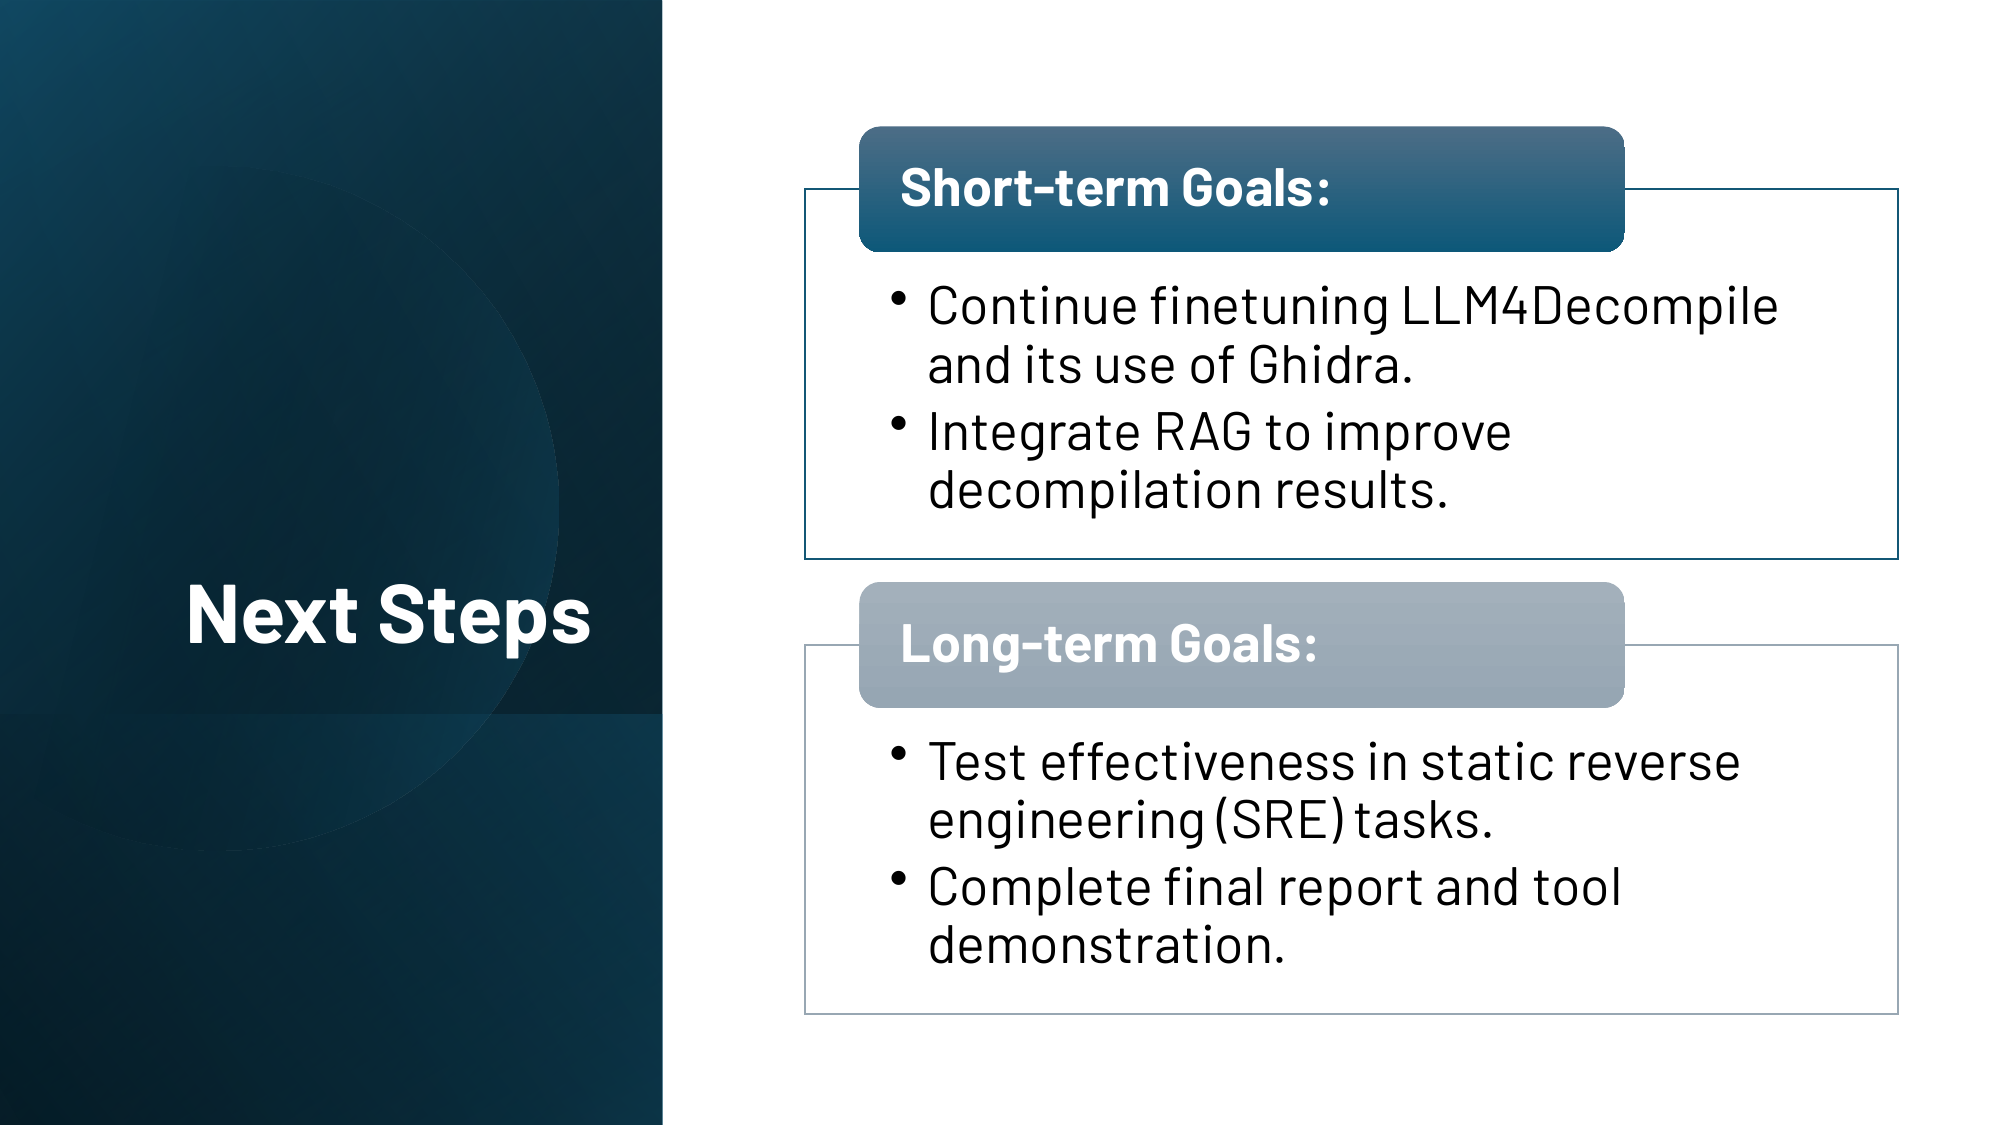

Continue finetuning LLM4Decompile and its use of Ghidra.
Integrate RAG to improve decompilation results.
Short-term Goals:
Test effectiveness in static reverse engineering (SRE) tasks.
Complete final report and tool demonstration.
Long-term Goals:

# Next Steps